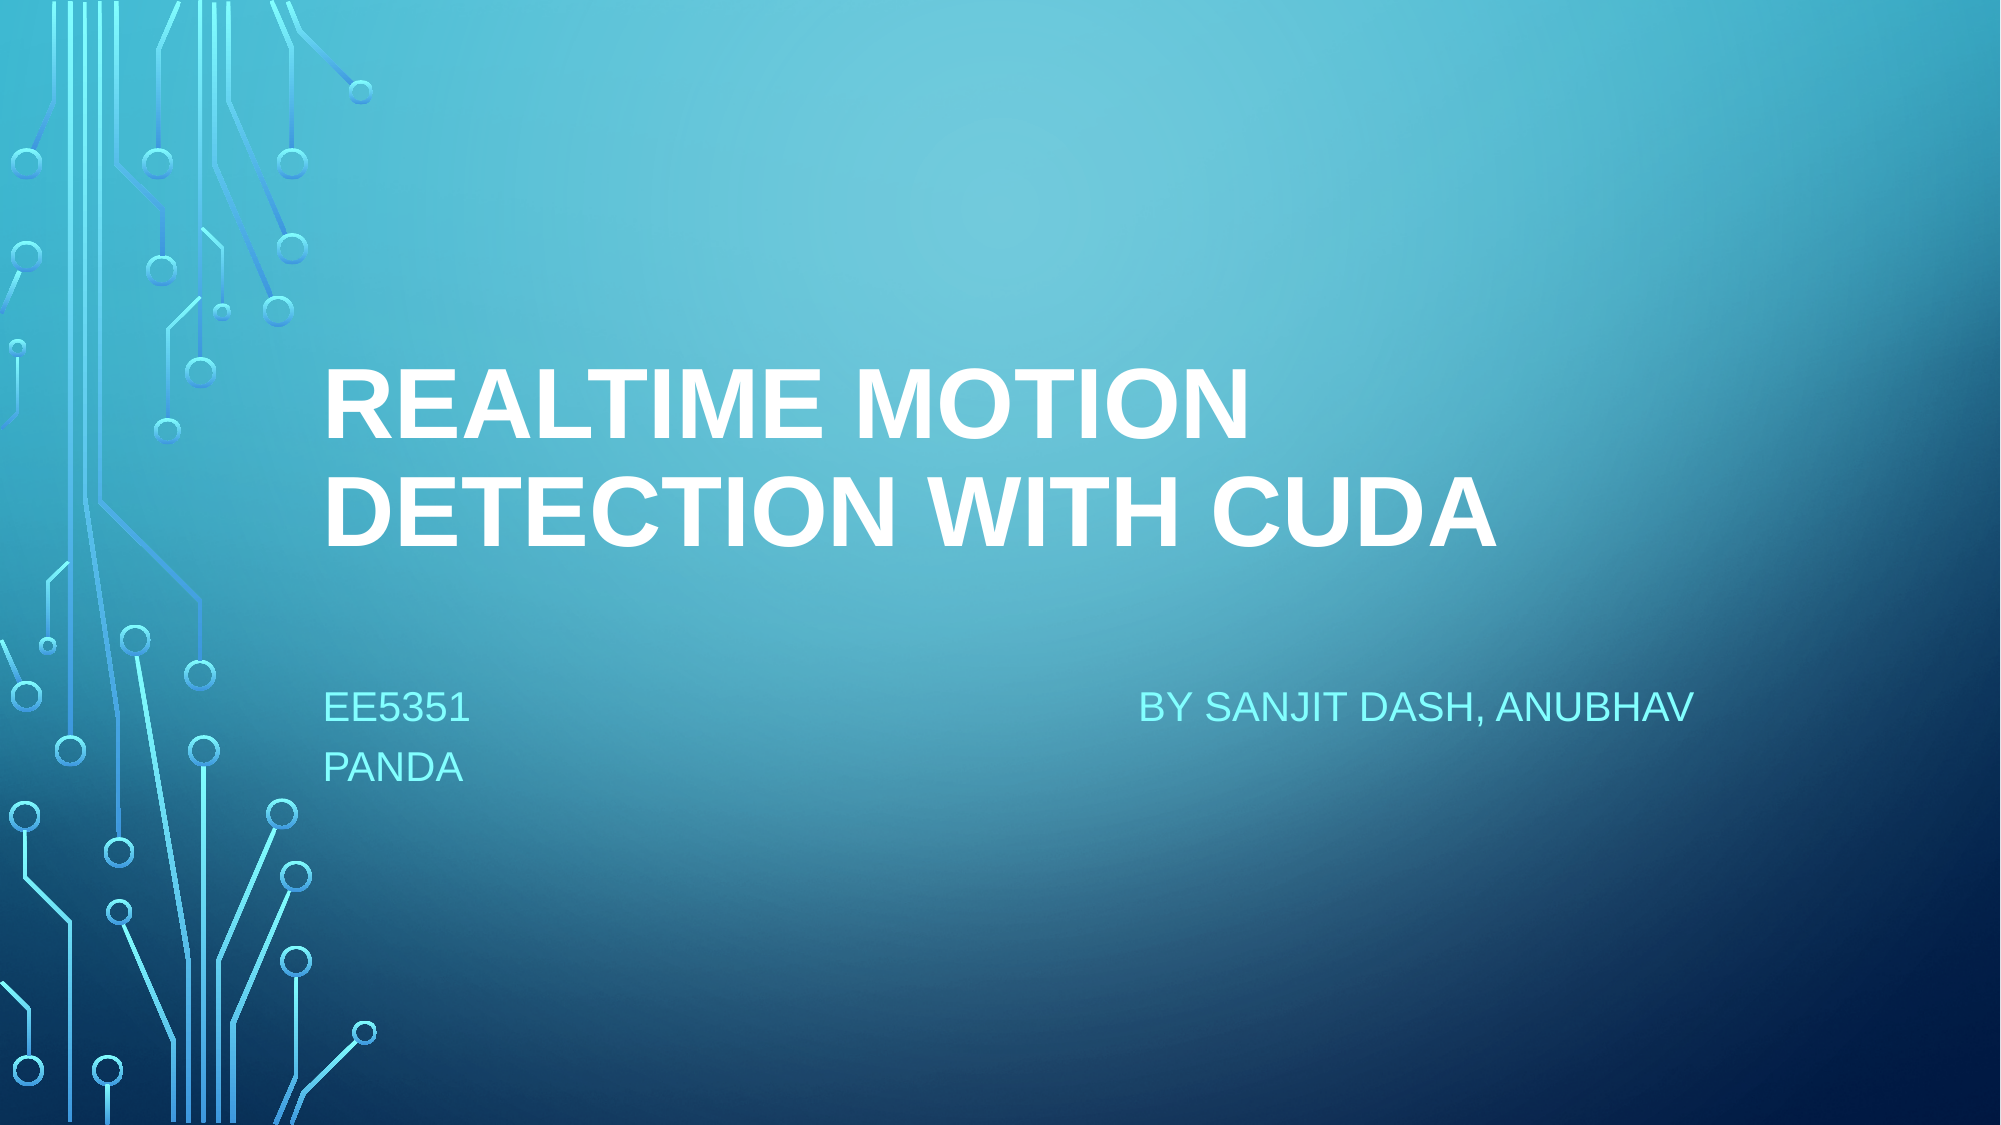

# Realtime Motion Detection with cuda

EE5351                                                          By Sanjit Dash, AnuBHAV PANDA